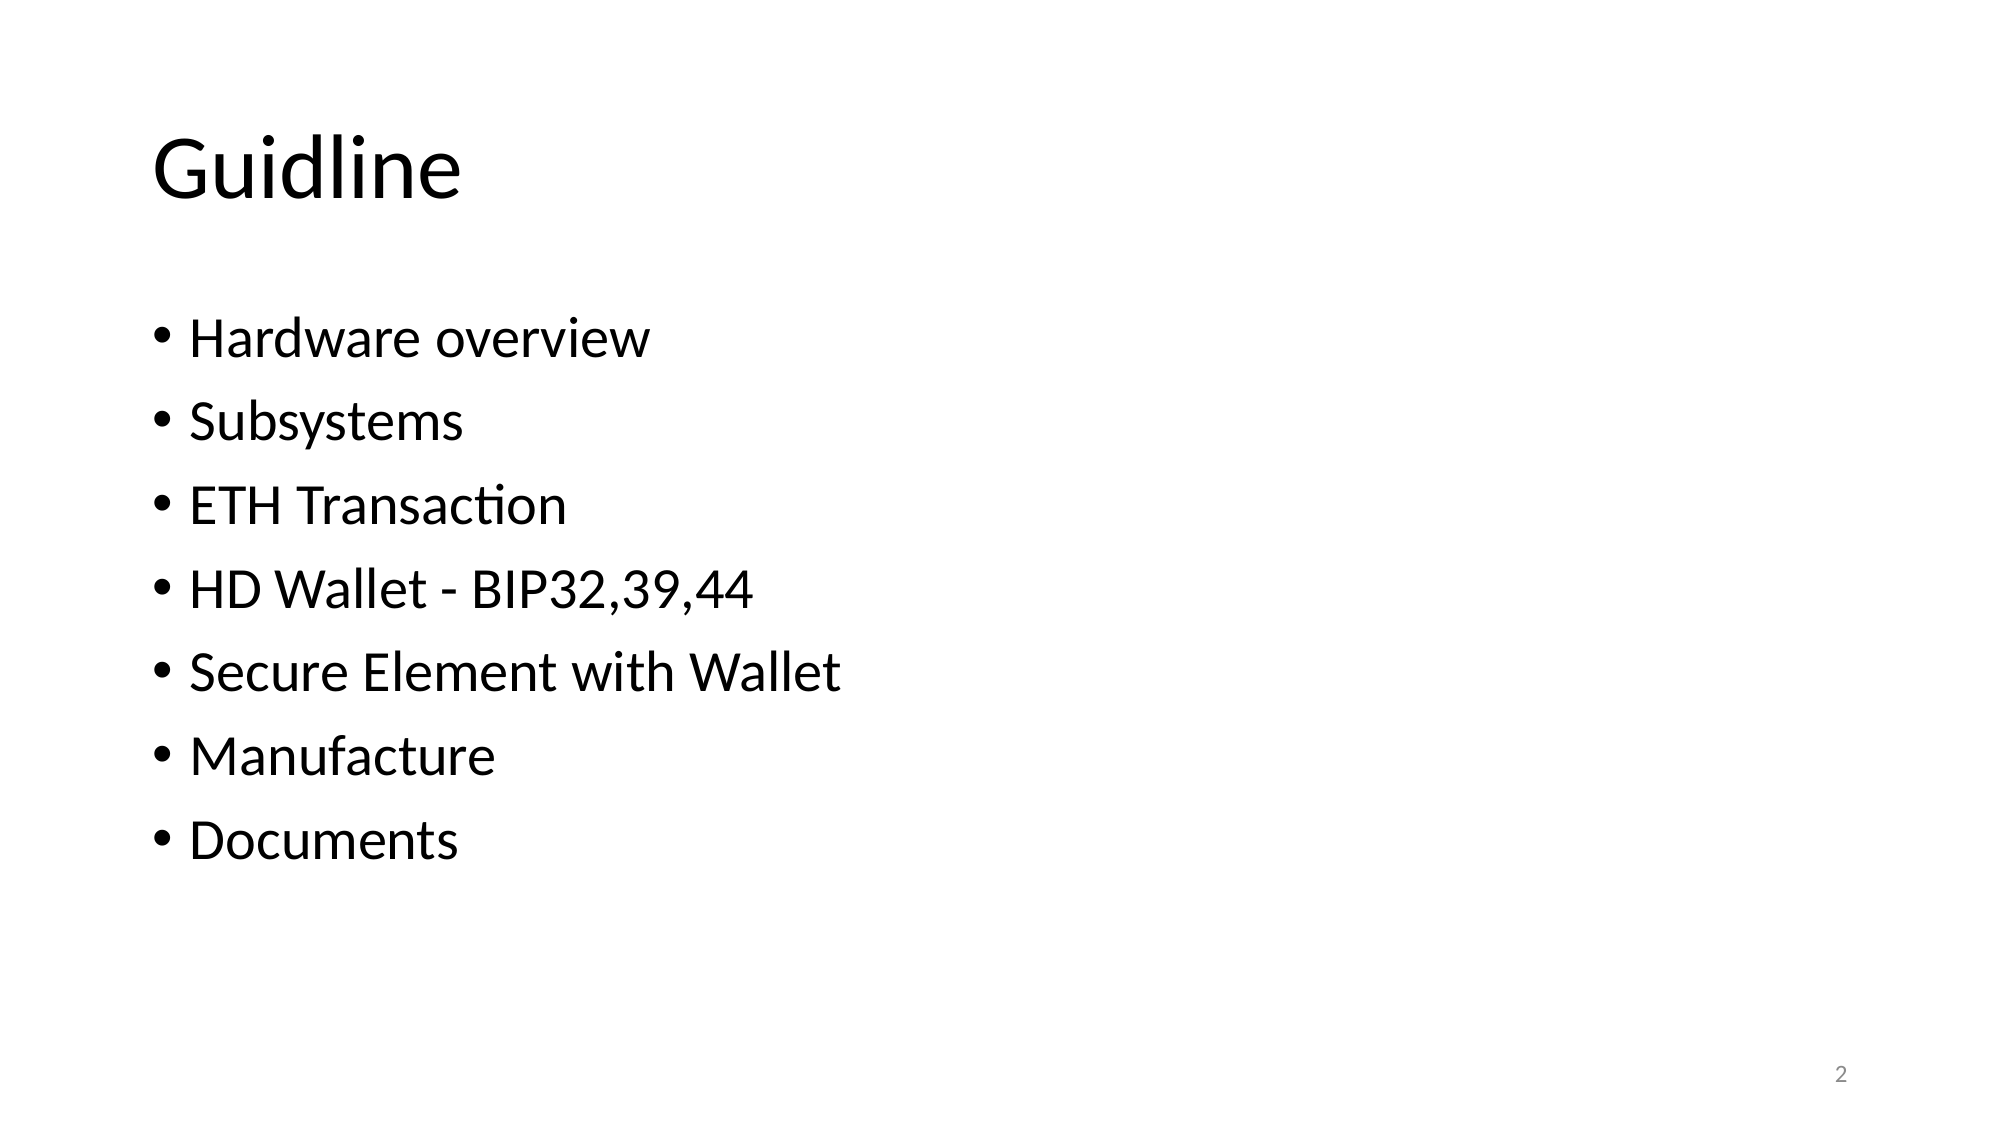

# Guidline
Hardware overview
Subsystems
ETH Transaction
HD Wallet - BIP32,39,44
Secure Element with Wallet
Manufacture
Documents

2